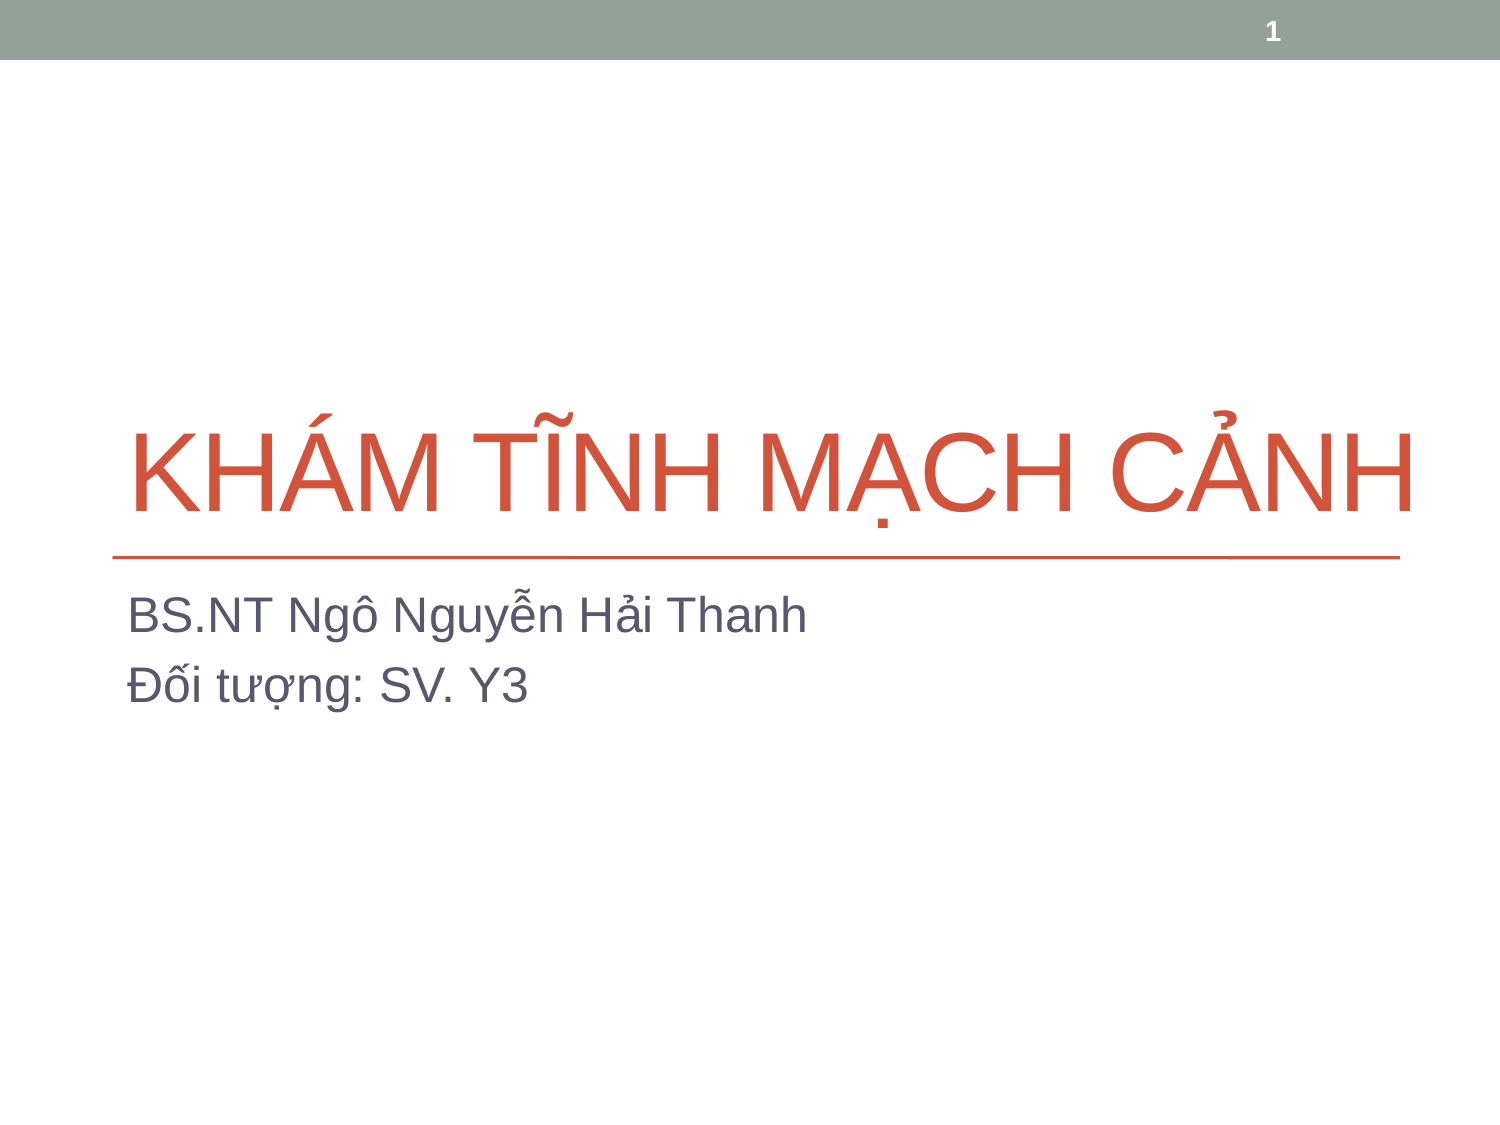

1
# Khám tĩnh mạch cảnh
BS.NT Ngô Nguyễn Hải Thanh
Đối tượng: SV. Y3